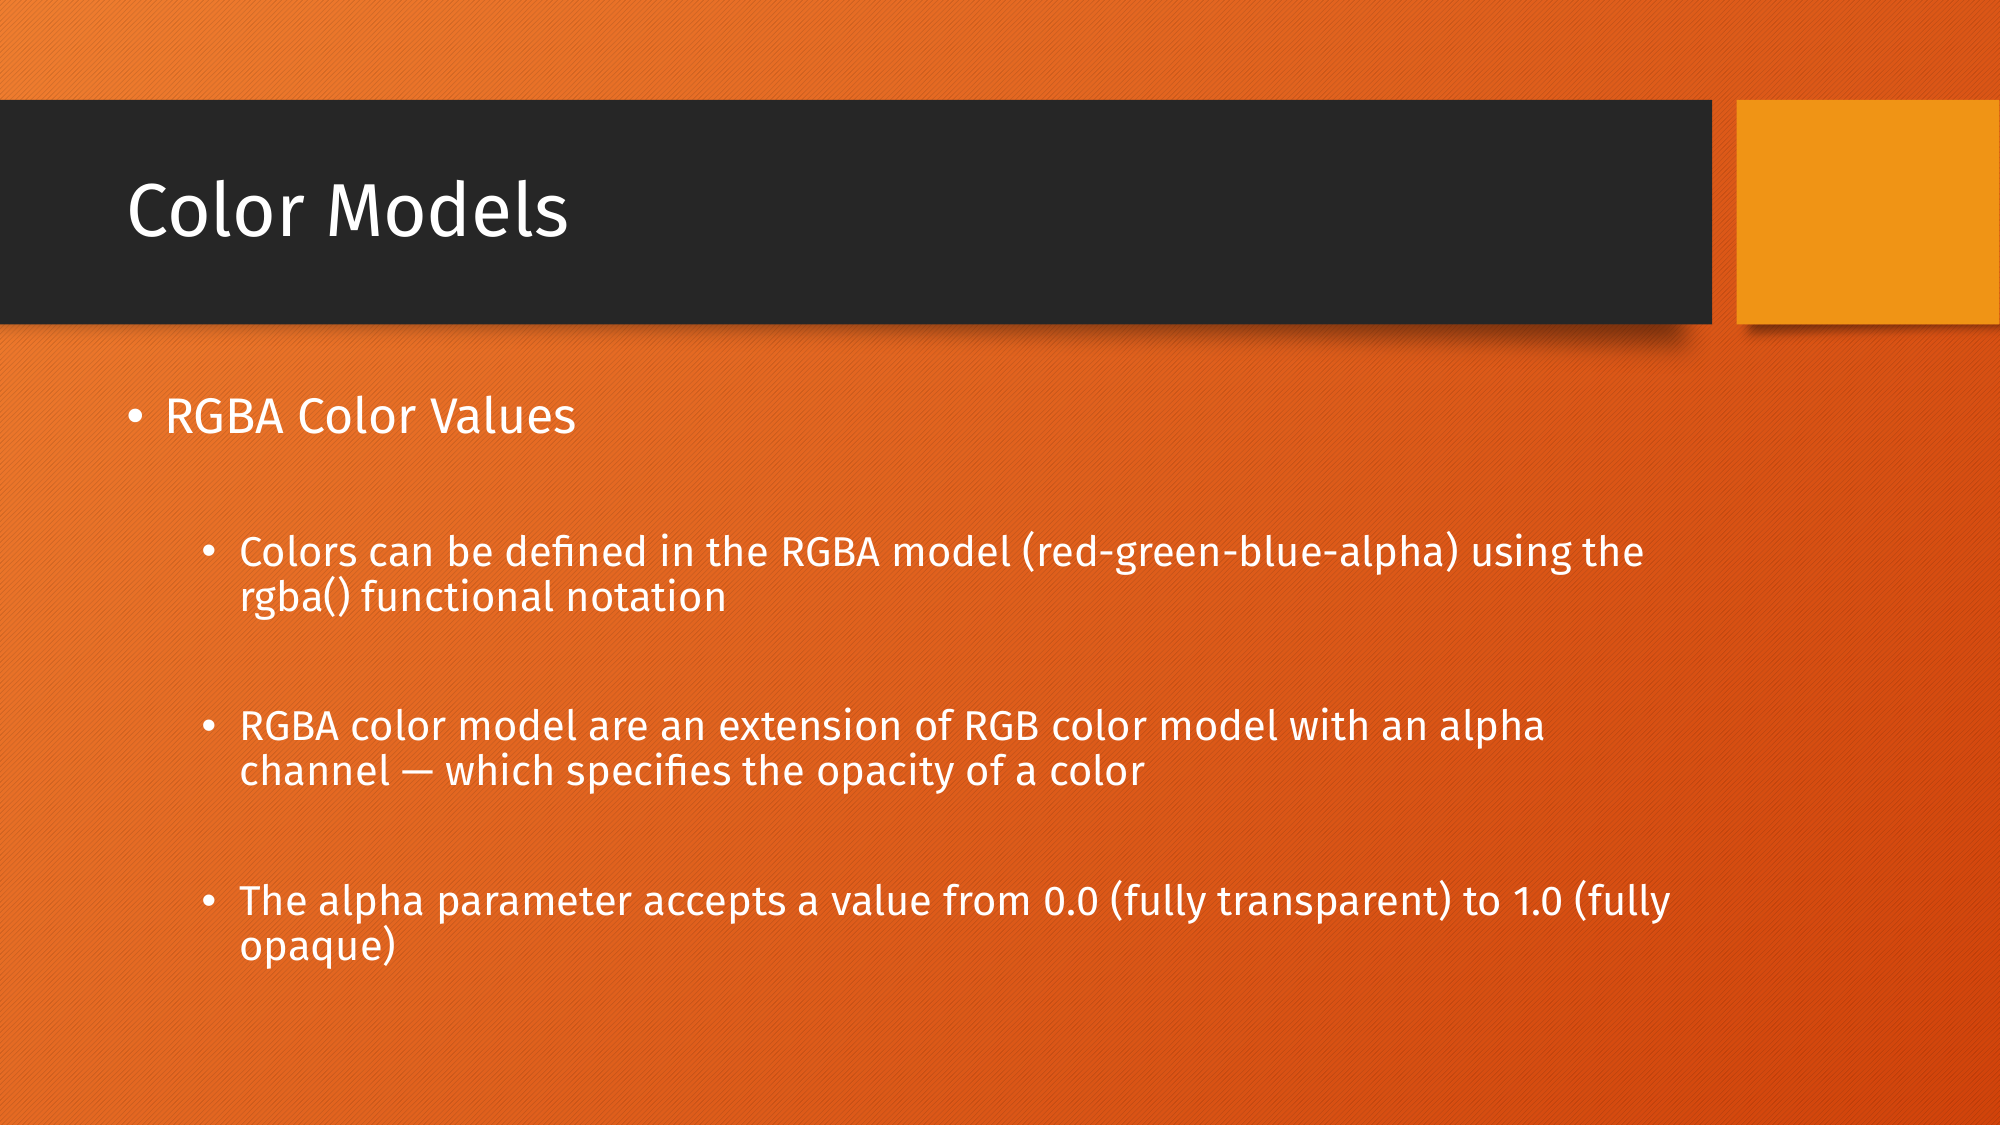

# Color Models
RGBA Color Values

Colors can be defined in the RGBA model (red-green-blue-alpha) using the rgba() functional notation

RGBA color model are an extension of RGB color model with an alpha channel — which specifies the opacity of a color

The alpha parameter accepts a value from 0.0 (fully transparent) to 1.0 (fully opaque)